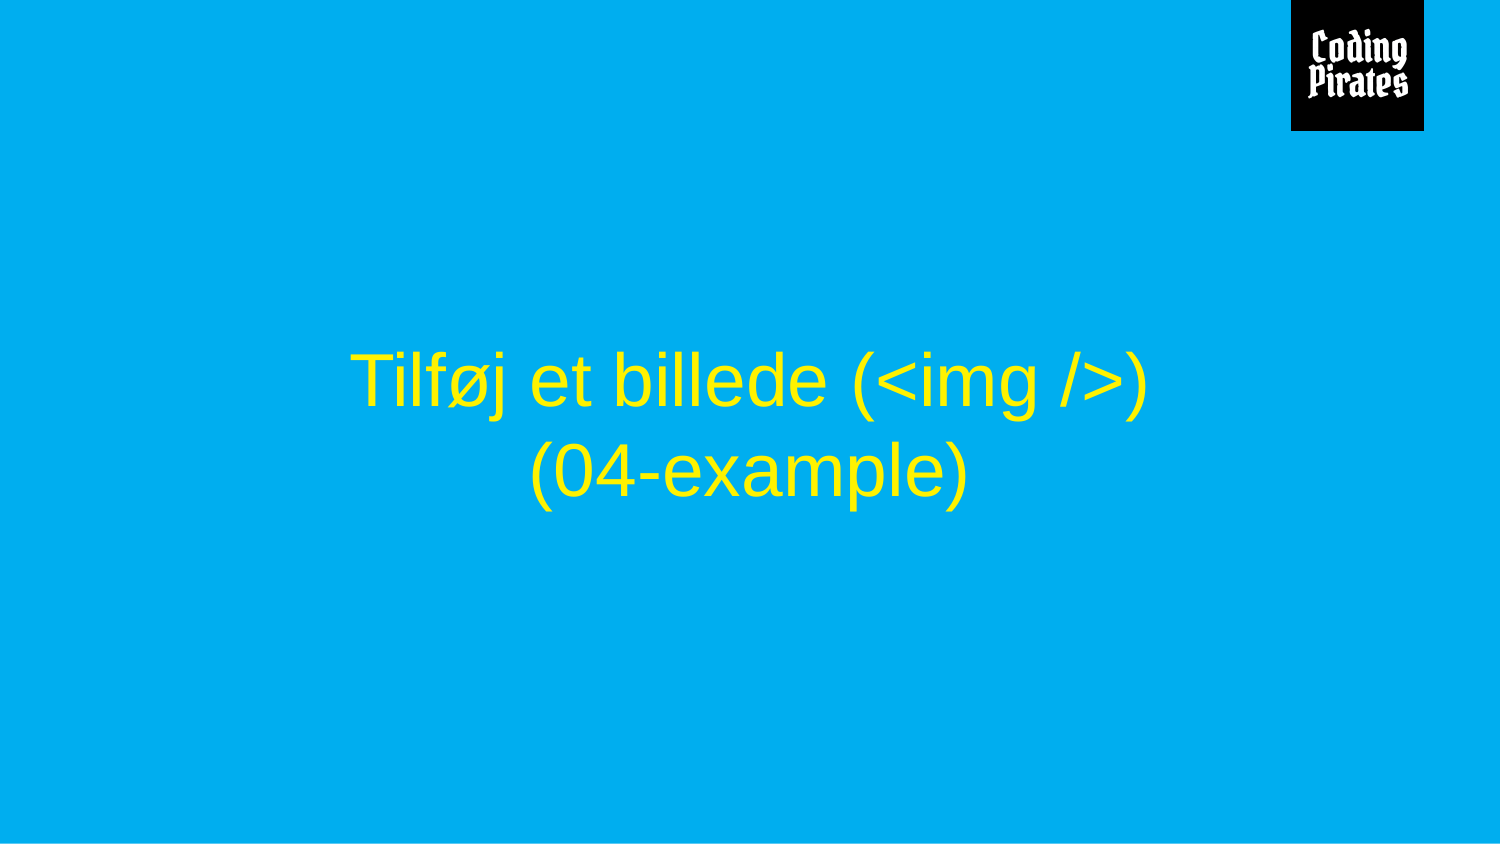

# Tilføj et billede (<img />)
(04-example)